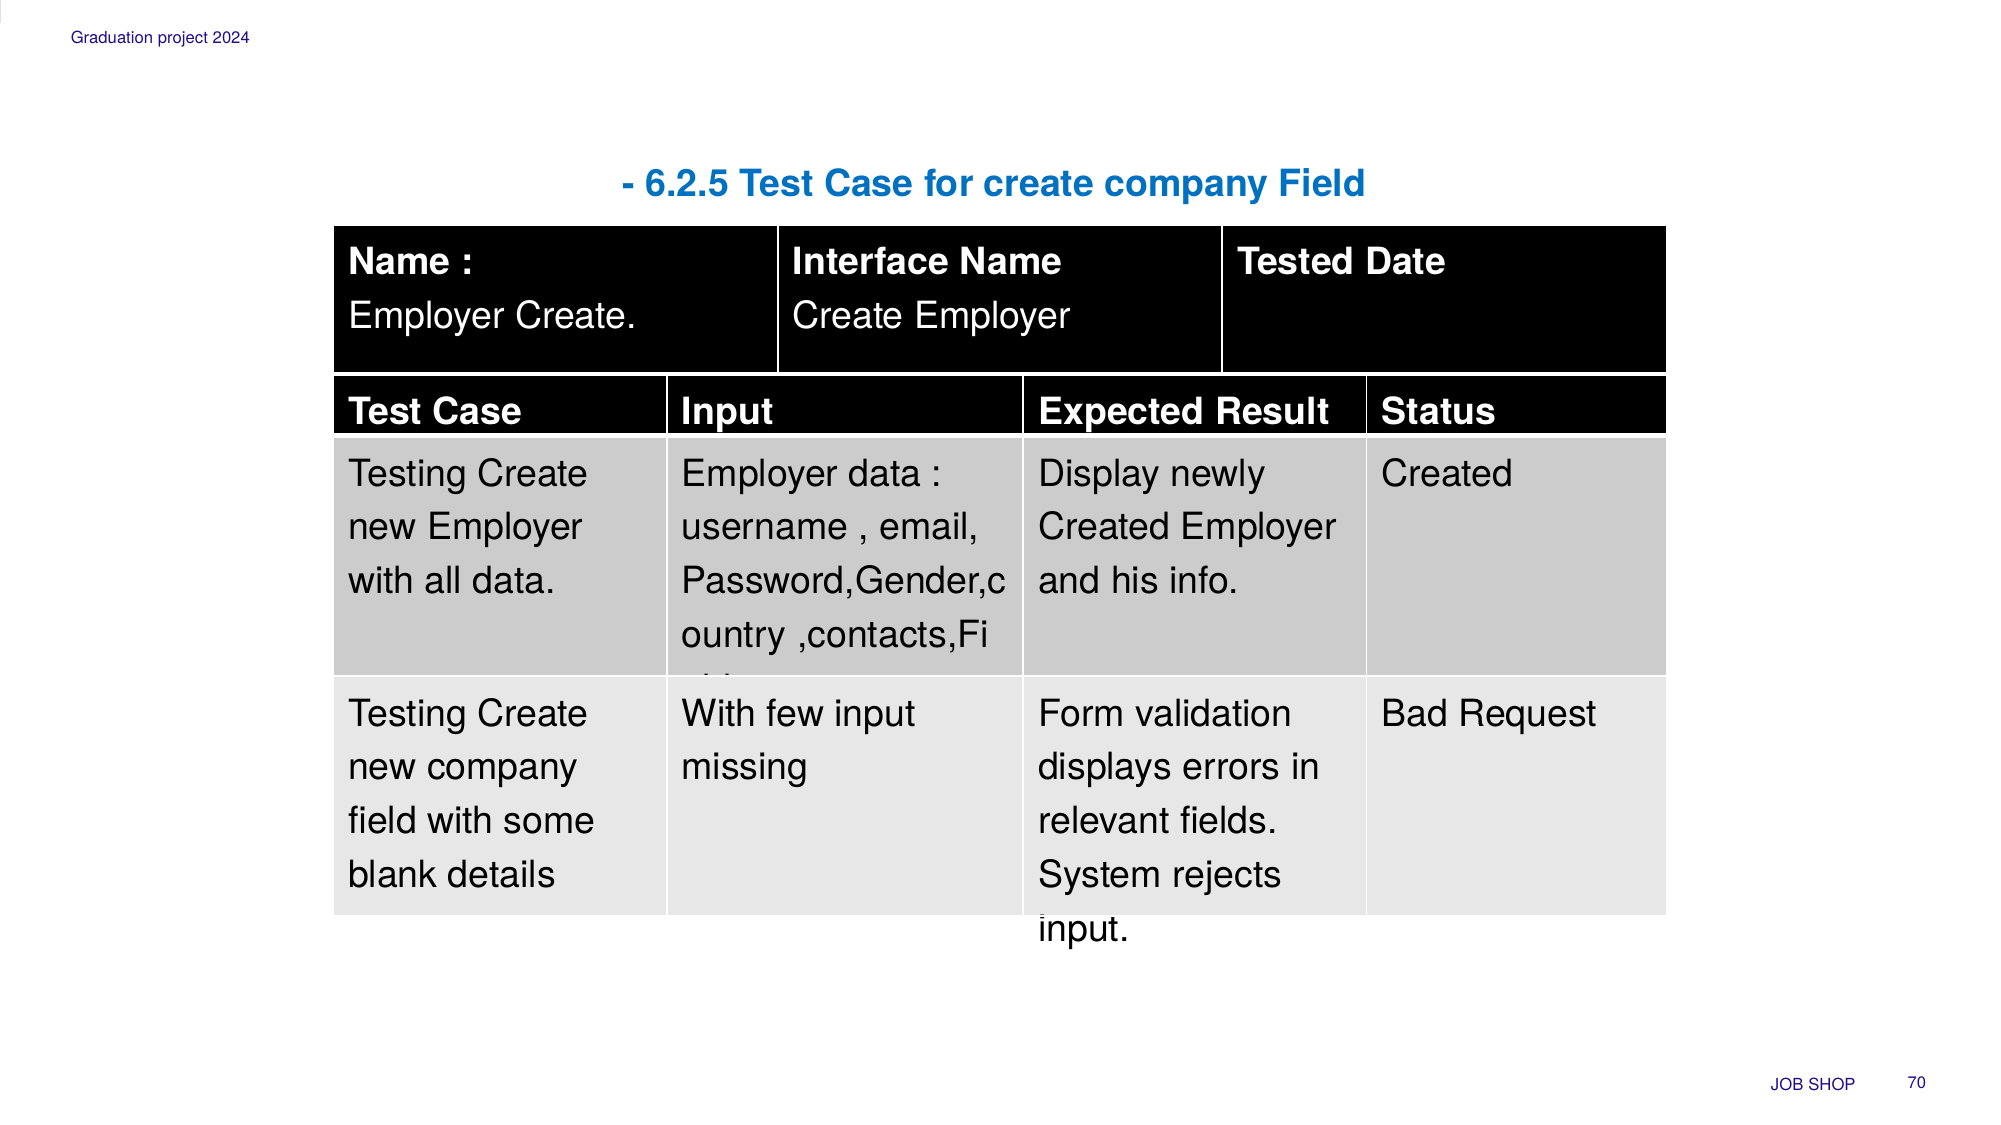

Graduation project 2024
- 6.2.5 Test Case for create company Field
| Name : Employer Create. | Interface Name Create Employer | Tested Date |
| --- | --- | --- |
| Test Case | Input | Expected Result | Status |
| --- | --- | --- | --- |
| Testing Create new Employer with all data. | Employer data : username , email, Password,Gender,country ,contacts,Fields | Display newly Created Employer and his info. | Created |
| Testing Create new company field with some blank details | With few input missing | Form validation displays errors in relevant fields. System rejects input. | Bad Request |
Job SHOP
70